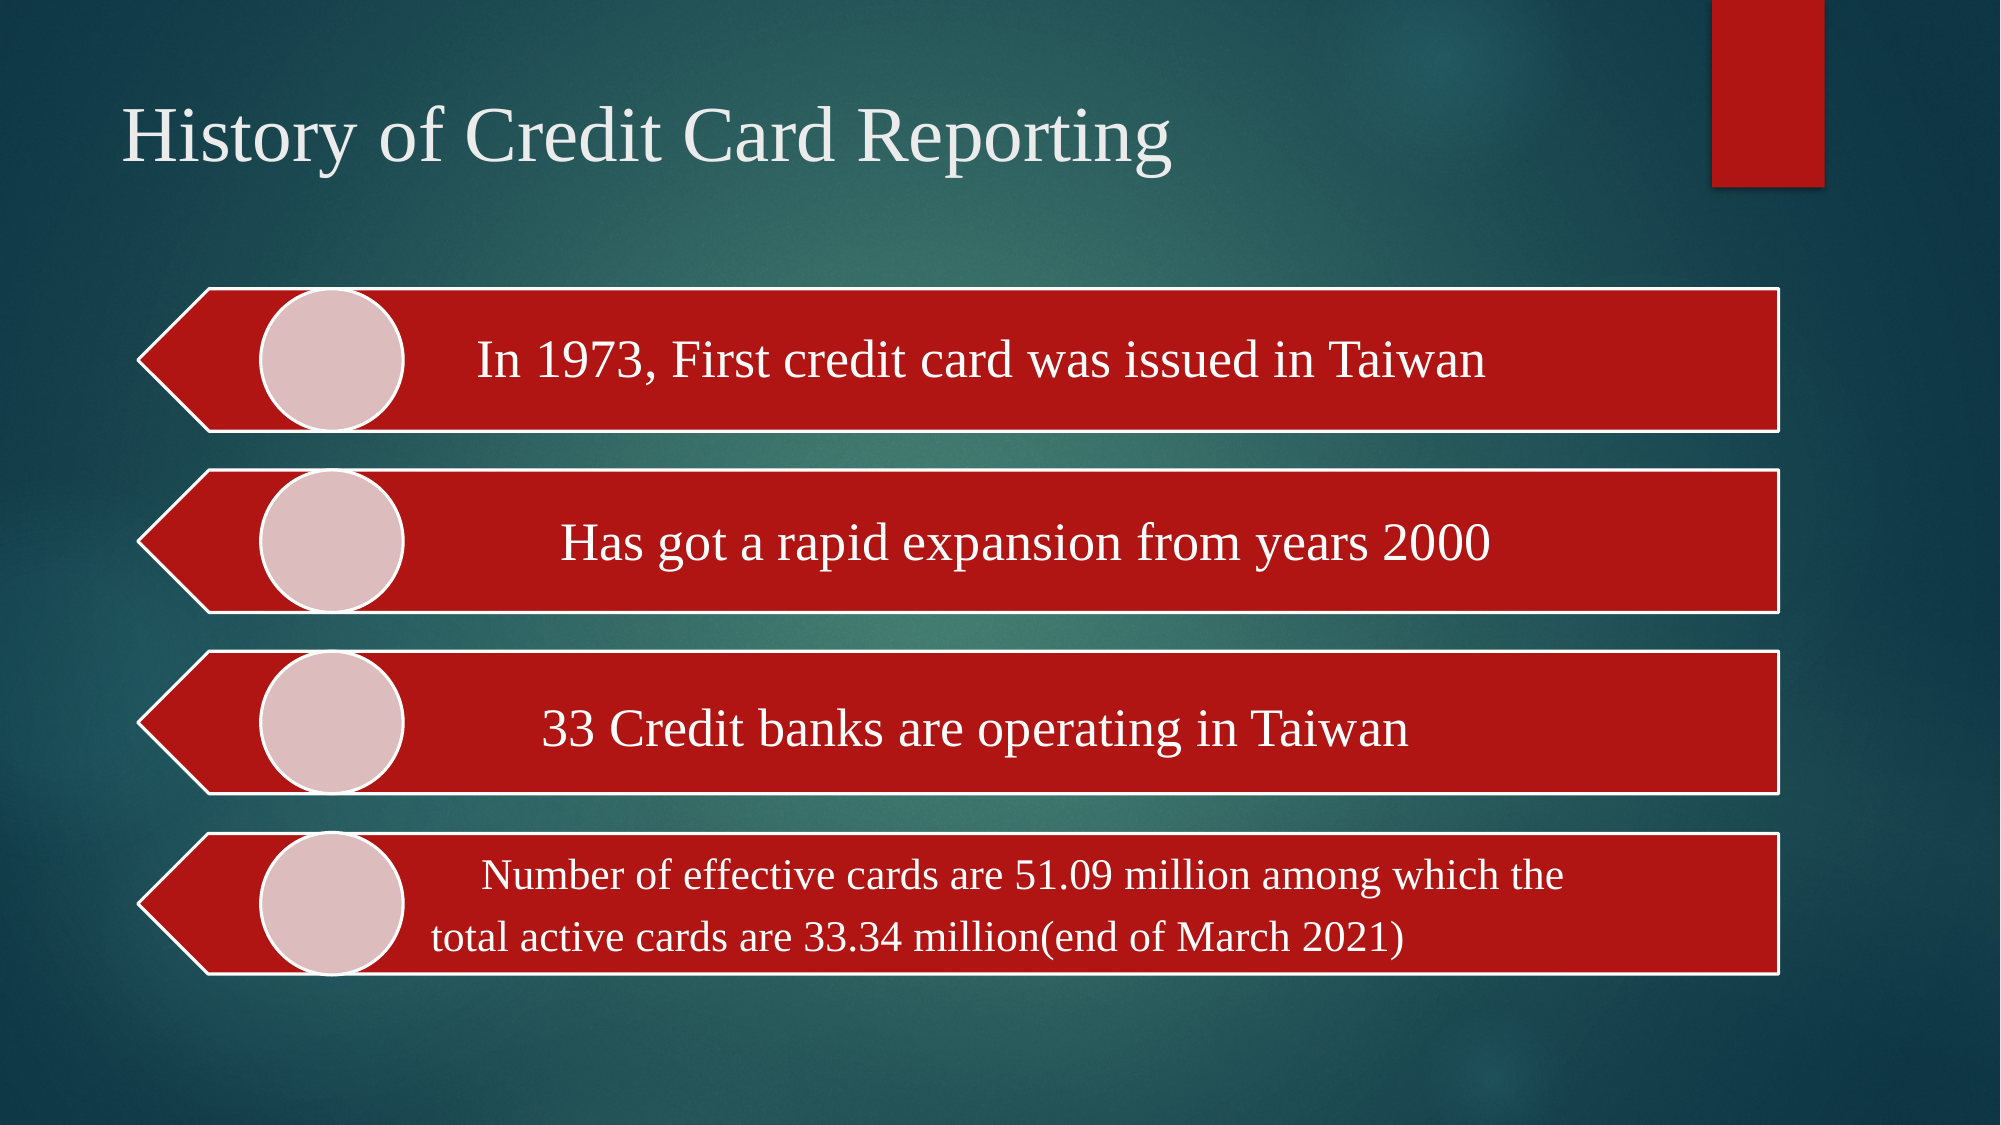

# History of Credit Card Reporting
   In 1973, First credit card was issued in Taiwan
         Has got a rapid expansion from years 2000
 33 Credit banks are operating in Taiwan

            Number of effective cards are 51.09 million among which the
             total active cards are 33.34 million(end of March 2021)